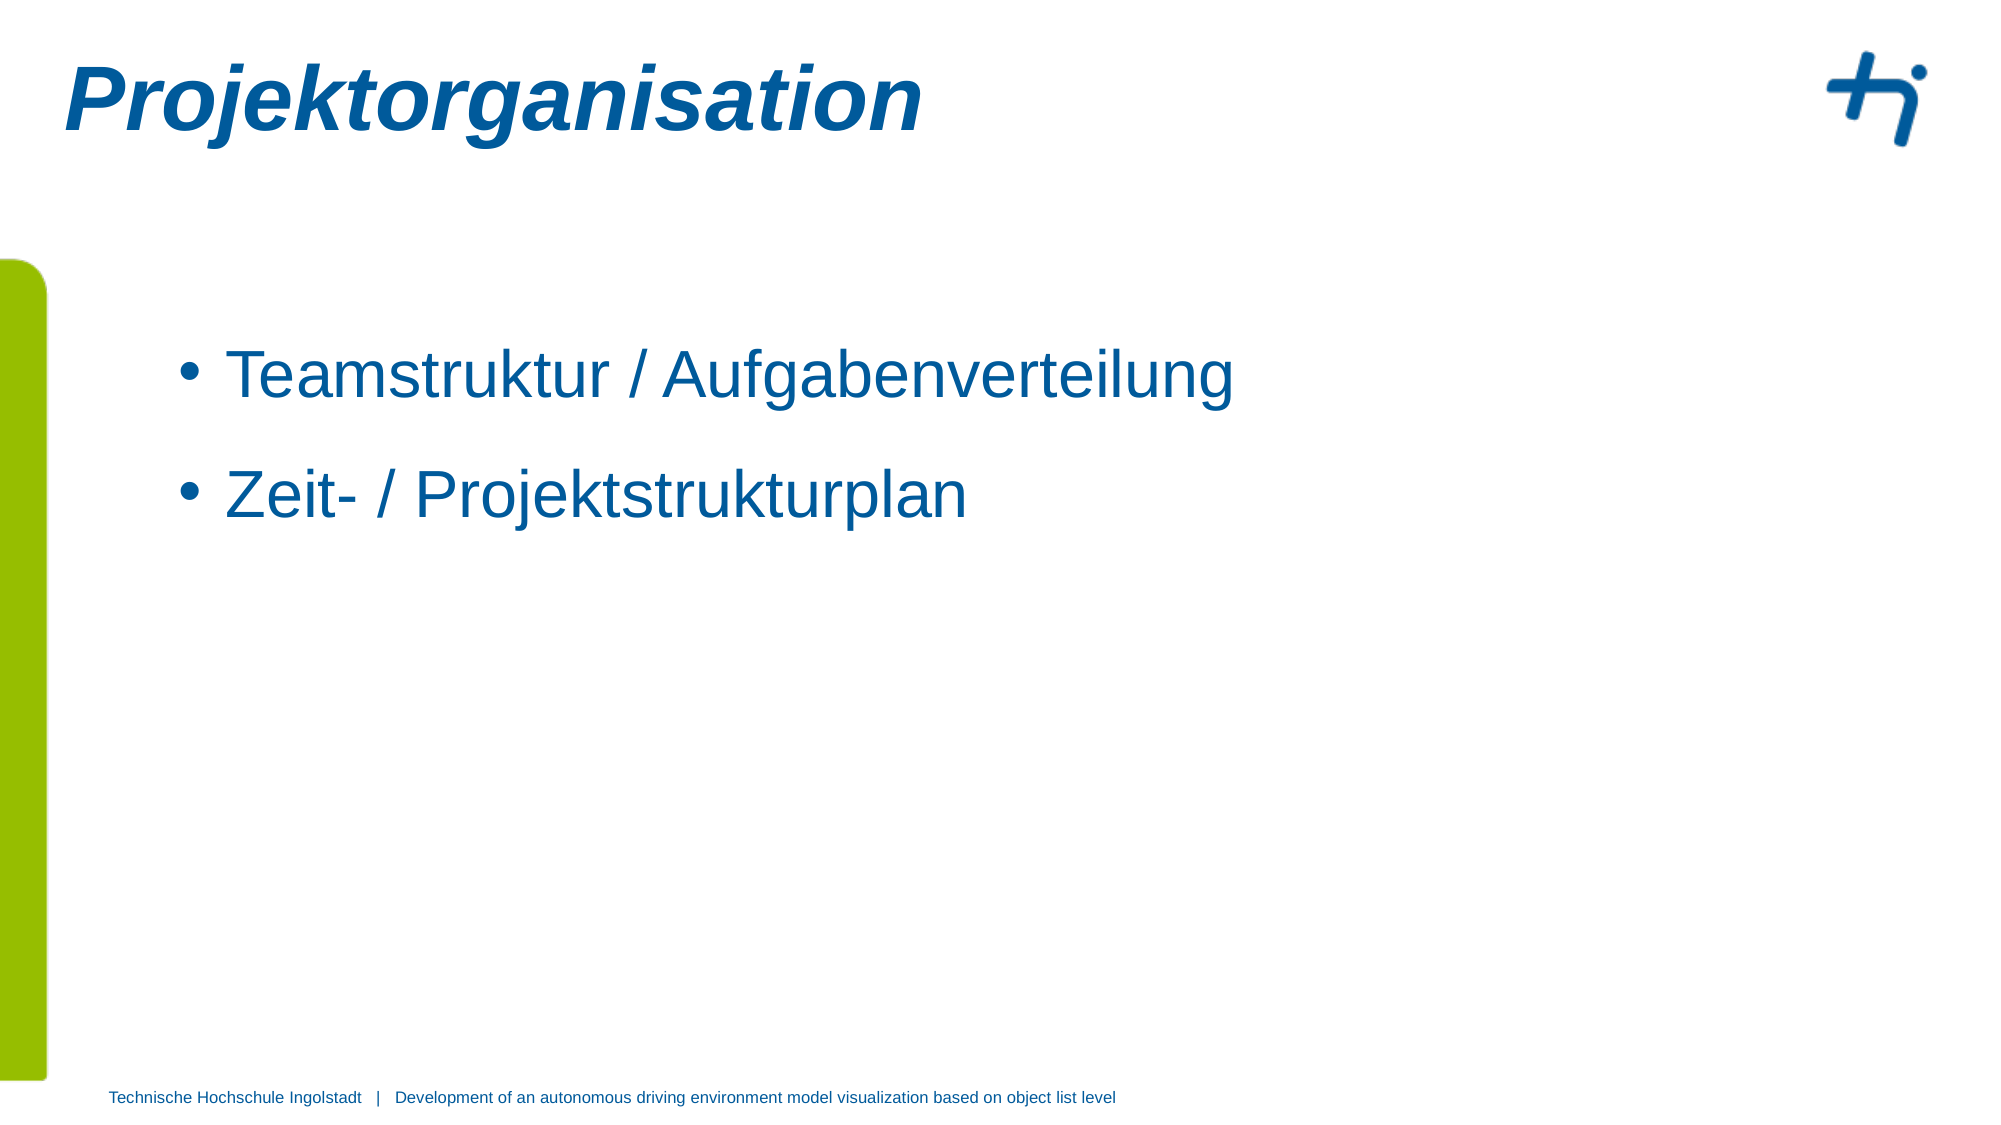

# Projektorganisation
Teamstruktur / Aufgabenverteilung
Zeit- / Projektstrukturplan